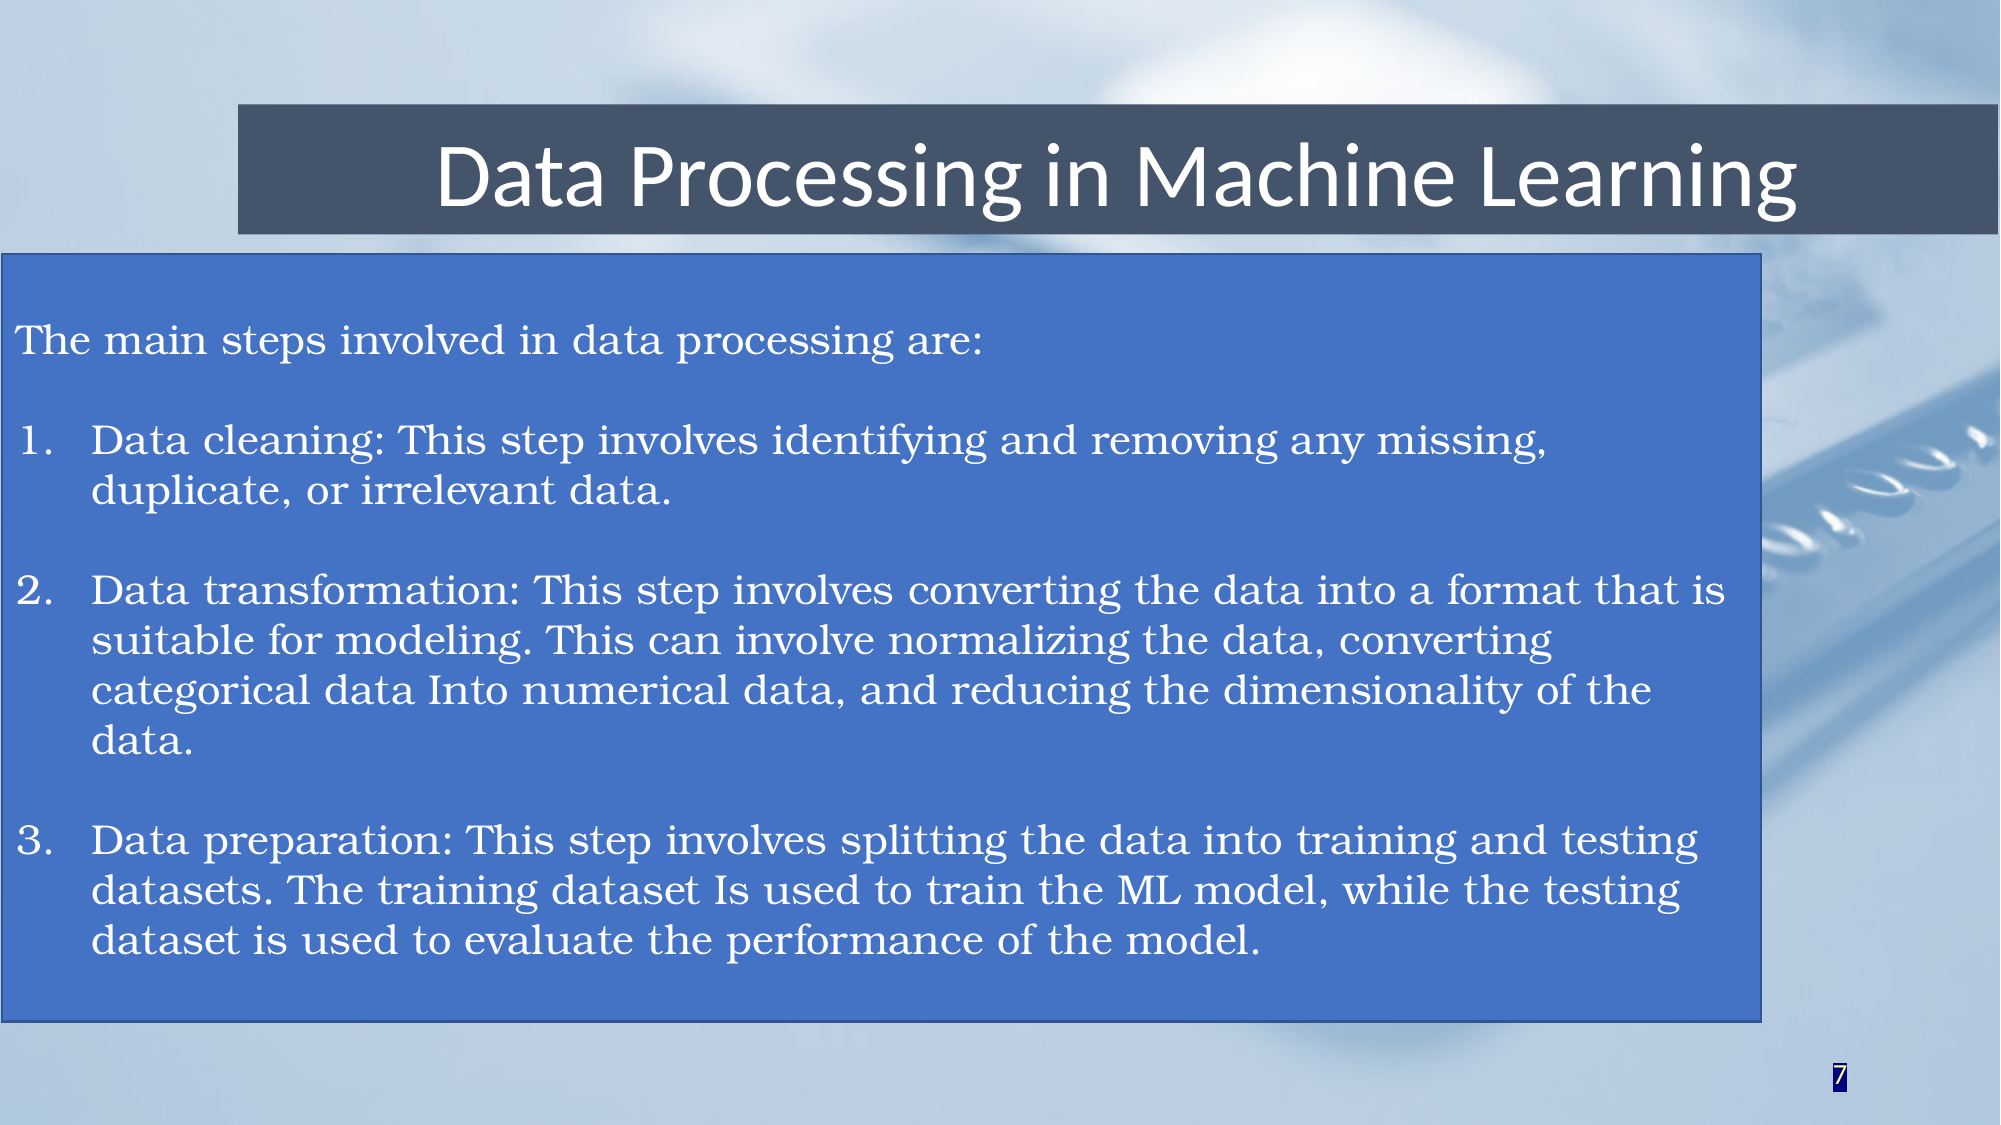

Data Processing in Machine Learning
The main steps involved in data processing are:

Data cleaning: This step involves identifying and removing any missing, duplicate, or irrelevant data.

Data transformation: This step involves converting the data into a format that is suitable for modeling. This can involve normalizing the data, converting categorical data Into numerical data, and reducing the dimensionality of the data.

Data preparation: This step involves splitting the data into training and testing datasets. The training dataset Is used to train the ML model, while the testing dataset is used to evaluate the performance of the model.
7